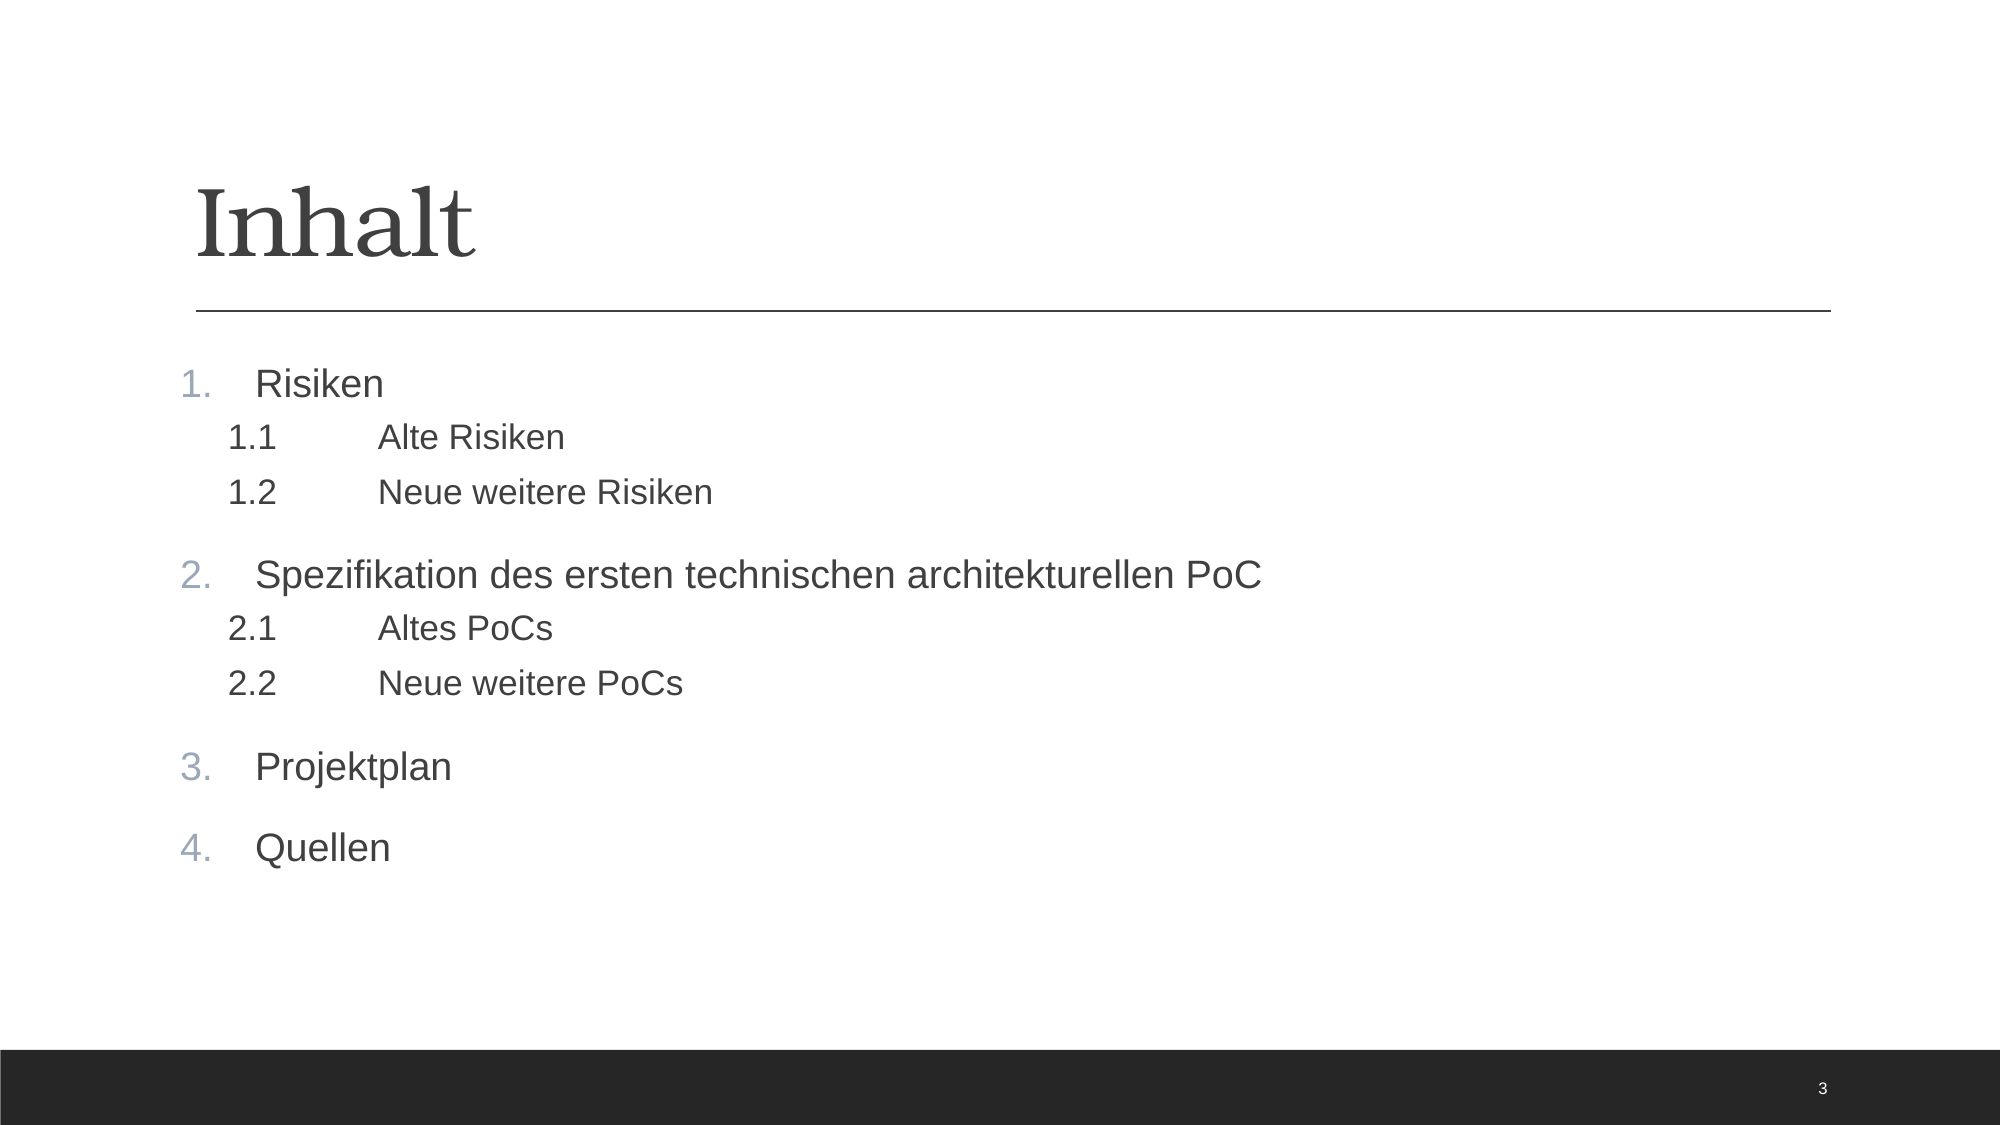

# Inhalt
Risiken
1.1	Alte Risiken
1.2	Neue weitere Risiken
Spezifikation des ersten technischen architekturellen PoC
2.1	Altes PoCs
2.2	Neue weitere PoCs
Projektplan
Quellen
3